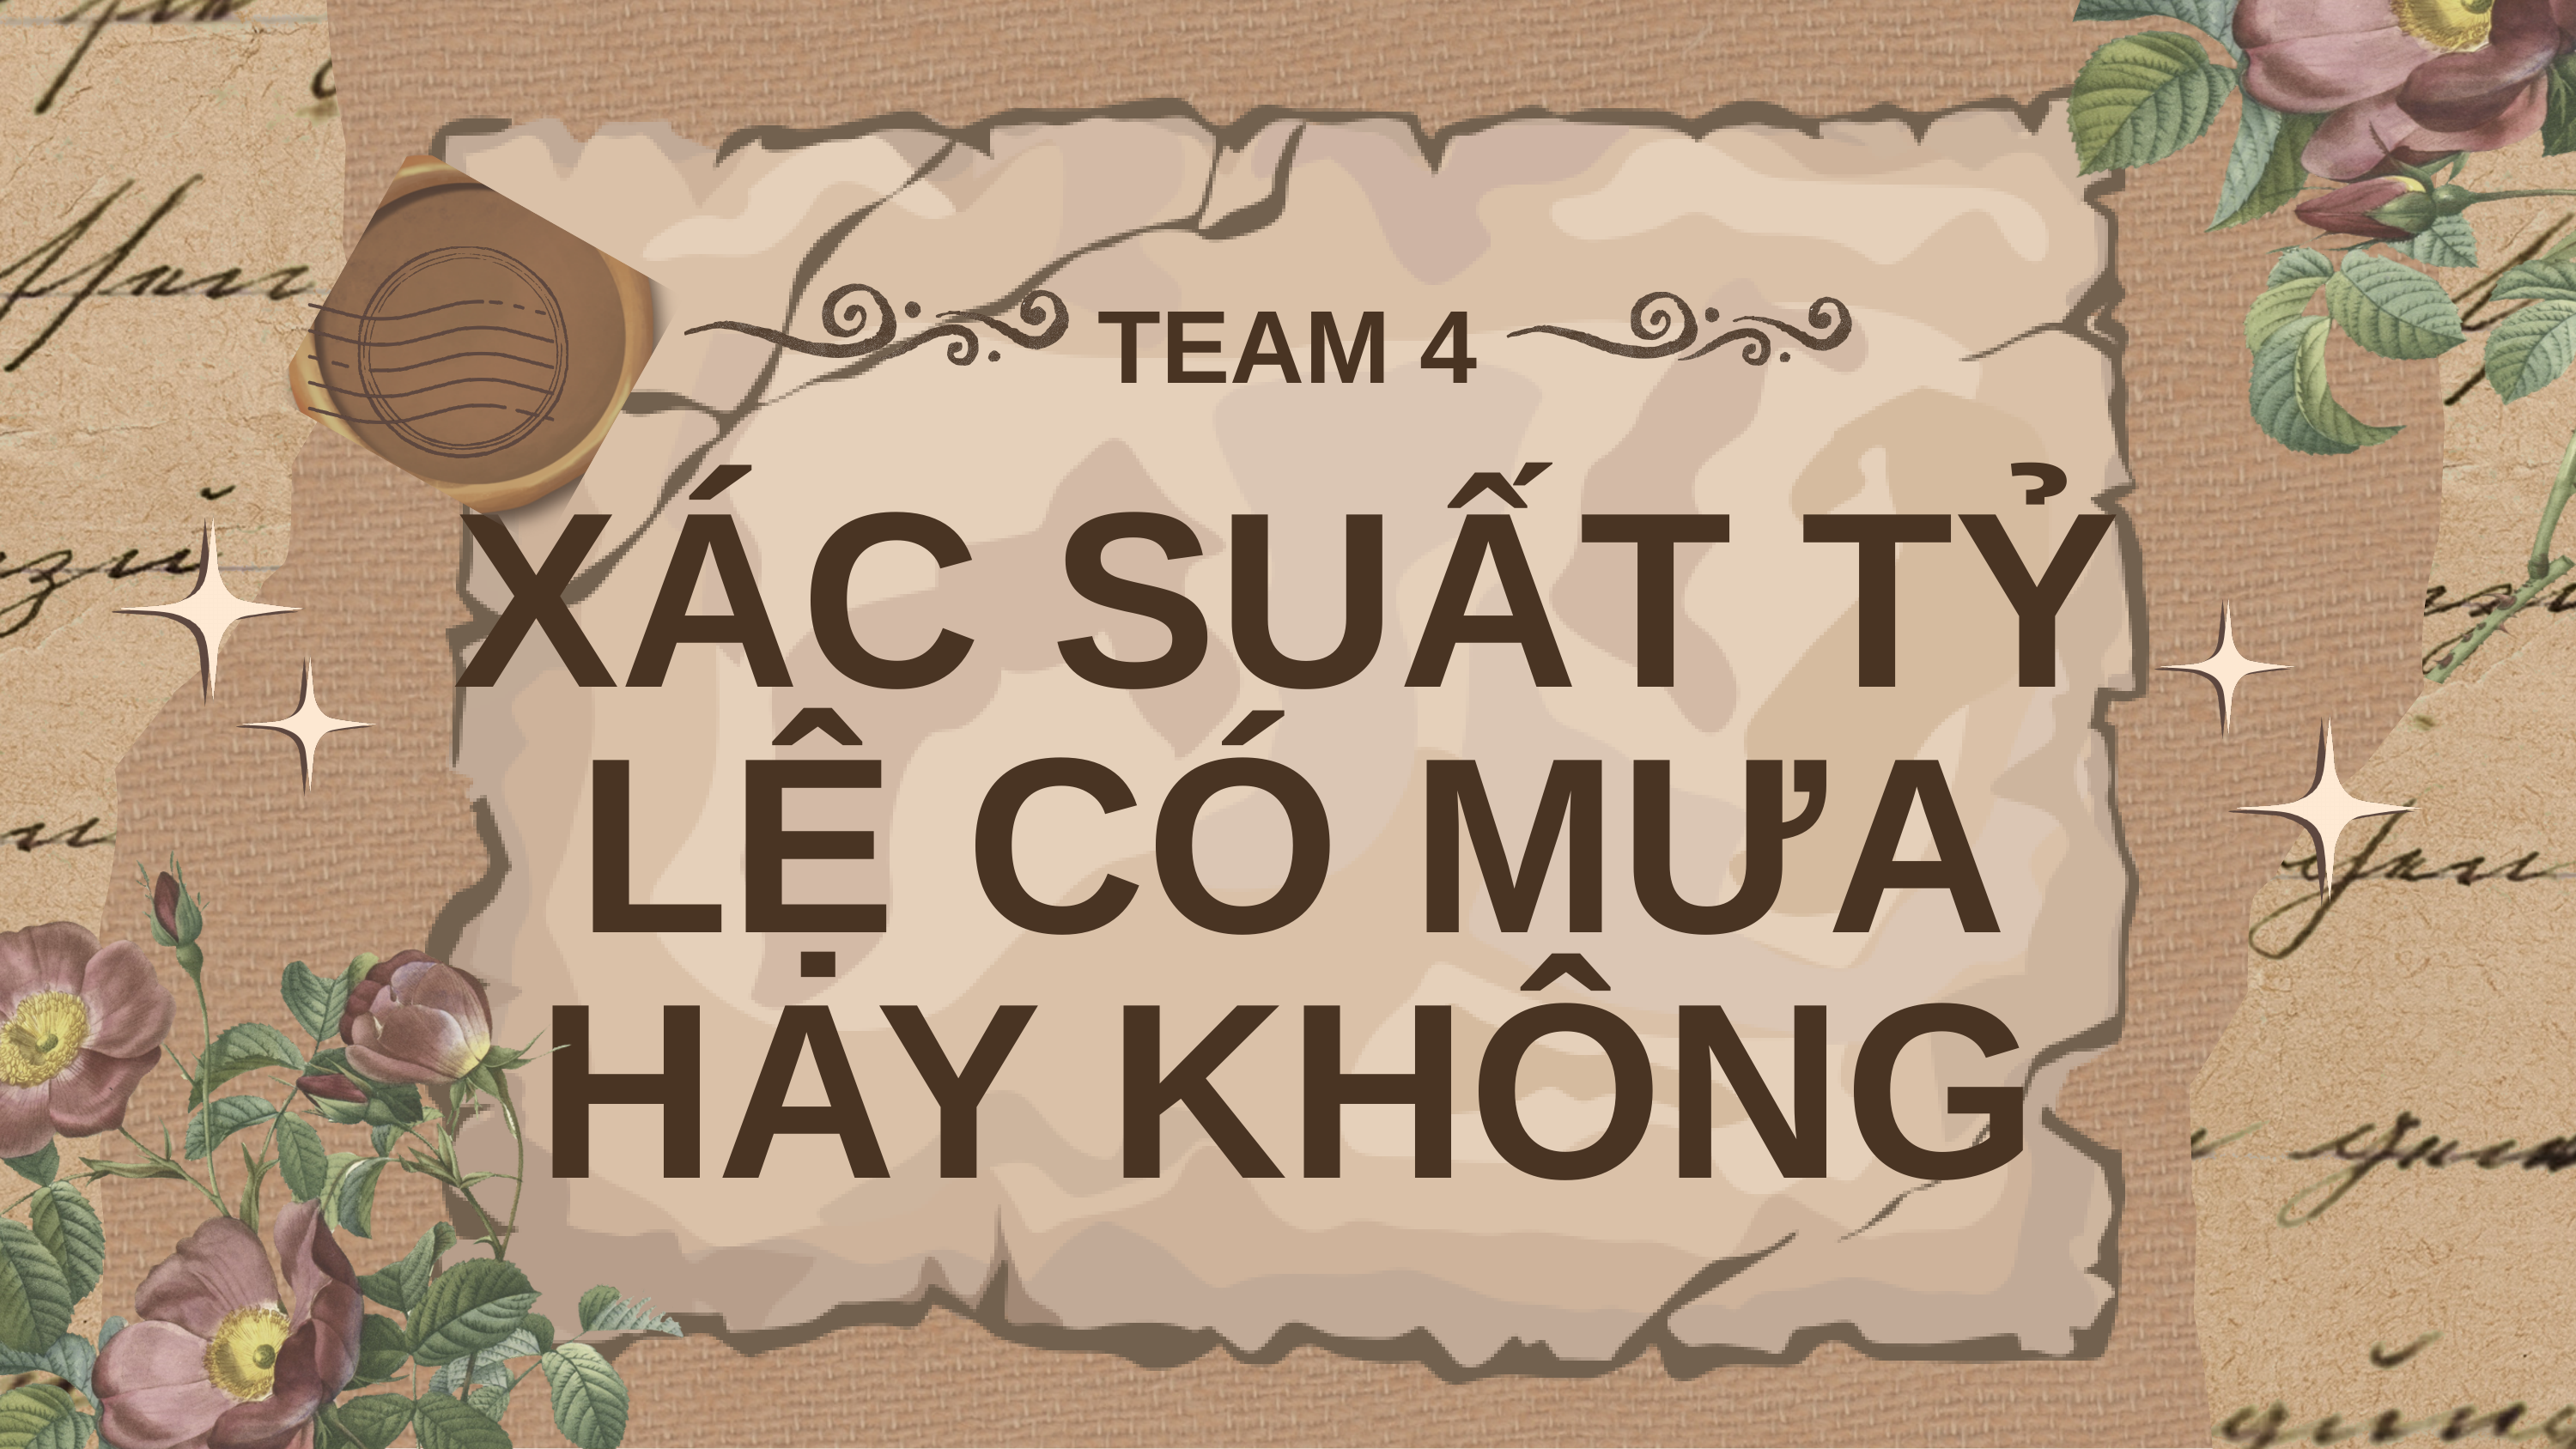

TEAM 4

XÁC SUẤT TỶ LỆ CÓ MƯA HAY KHÔNG